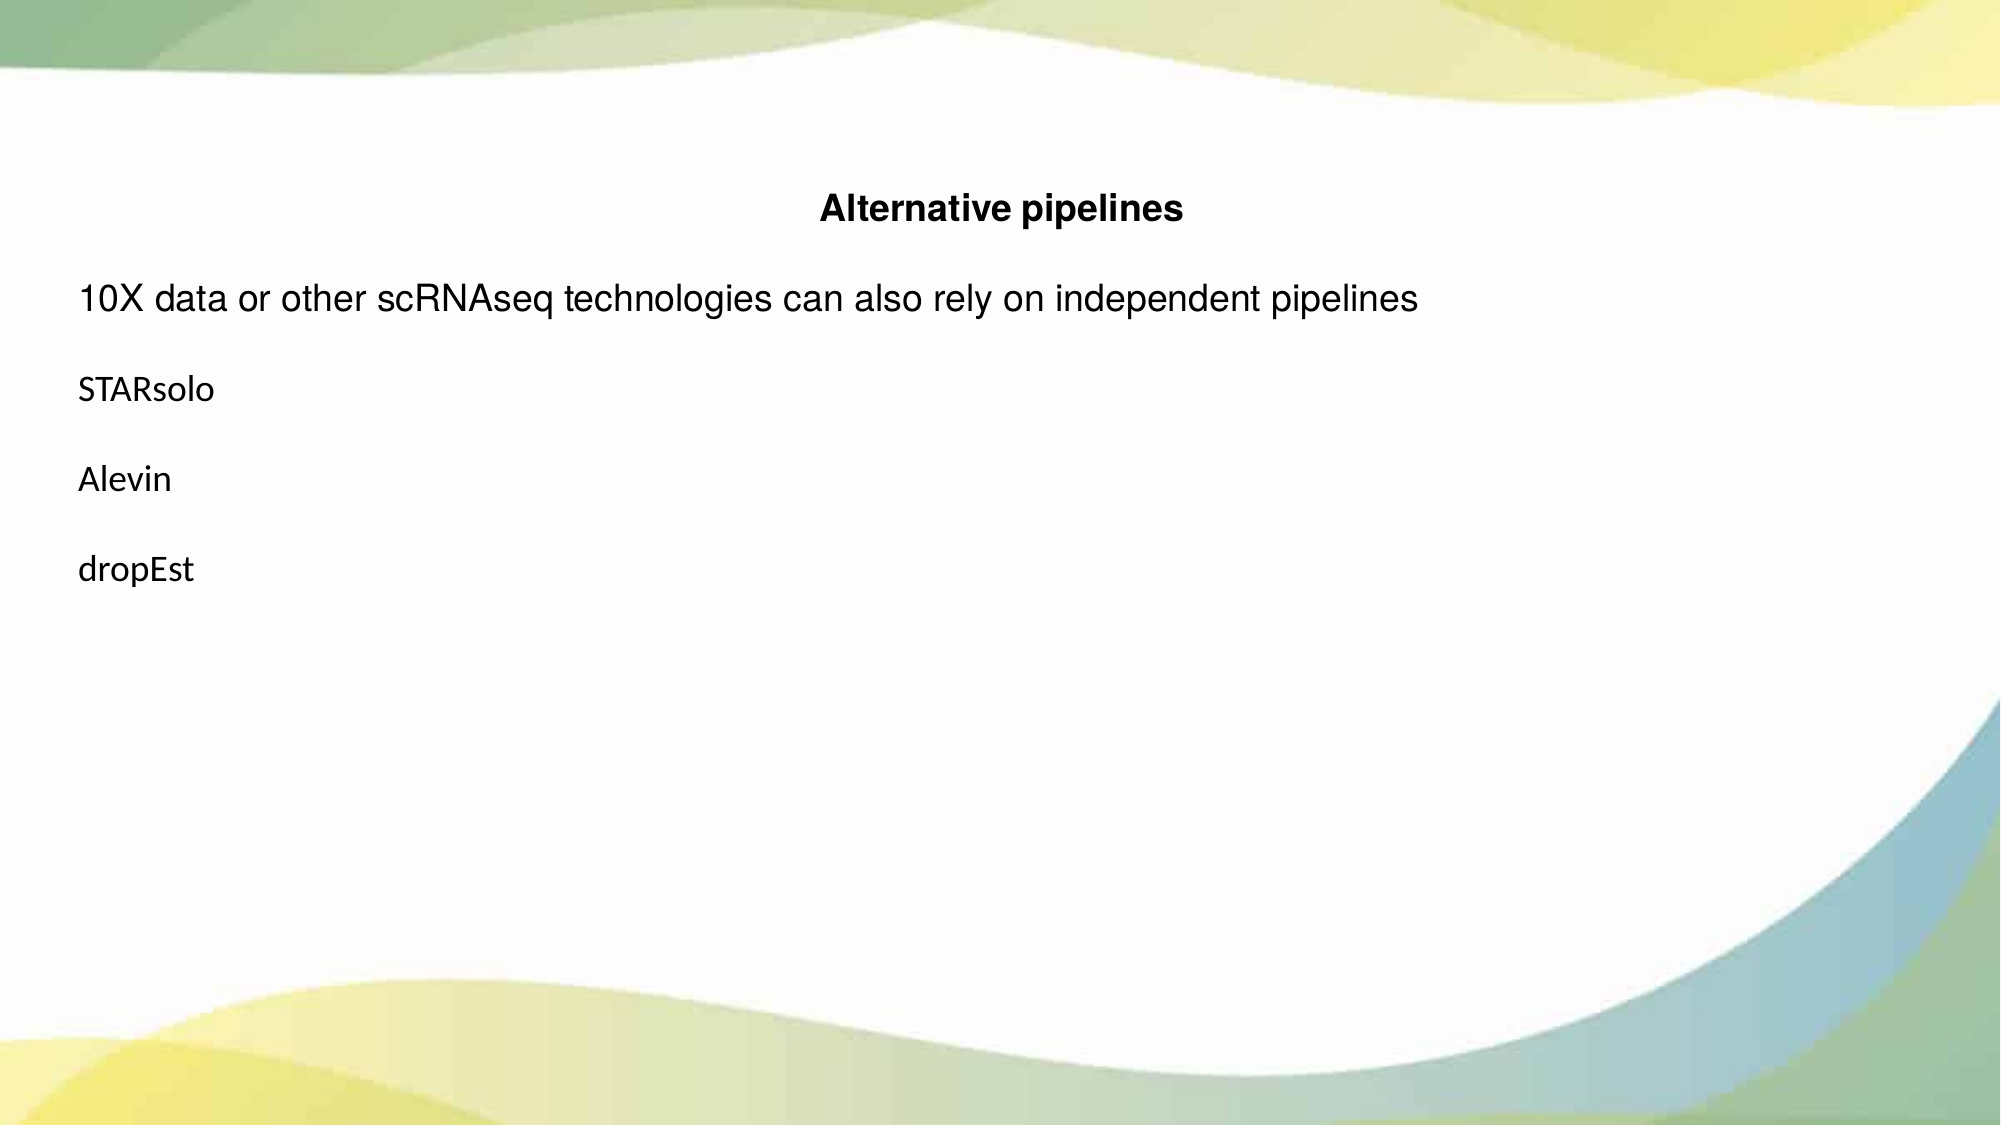

Alternative pipelines

10X data or other scRNAseq technologies can also rely on independent pipelines

STARsolo

Alevin

dropEst